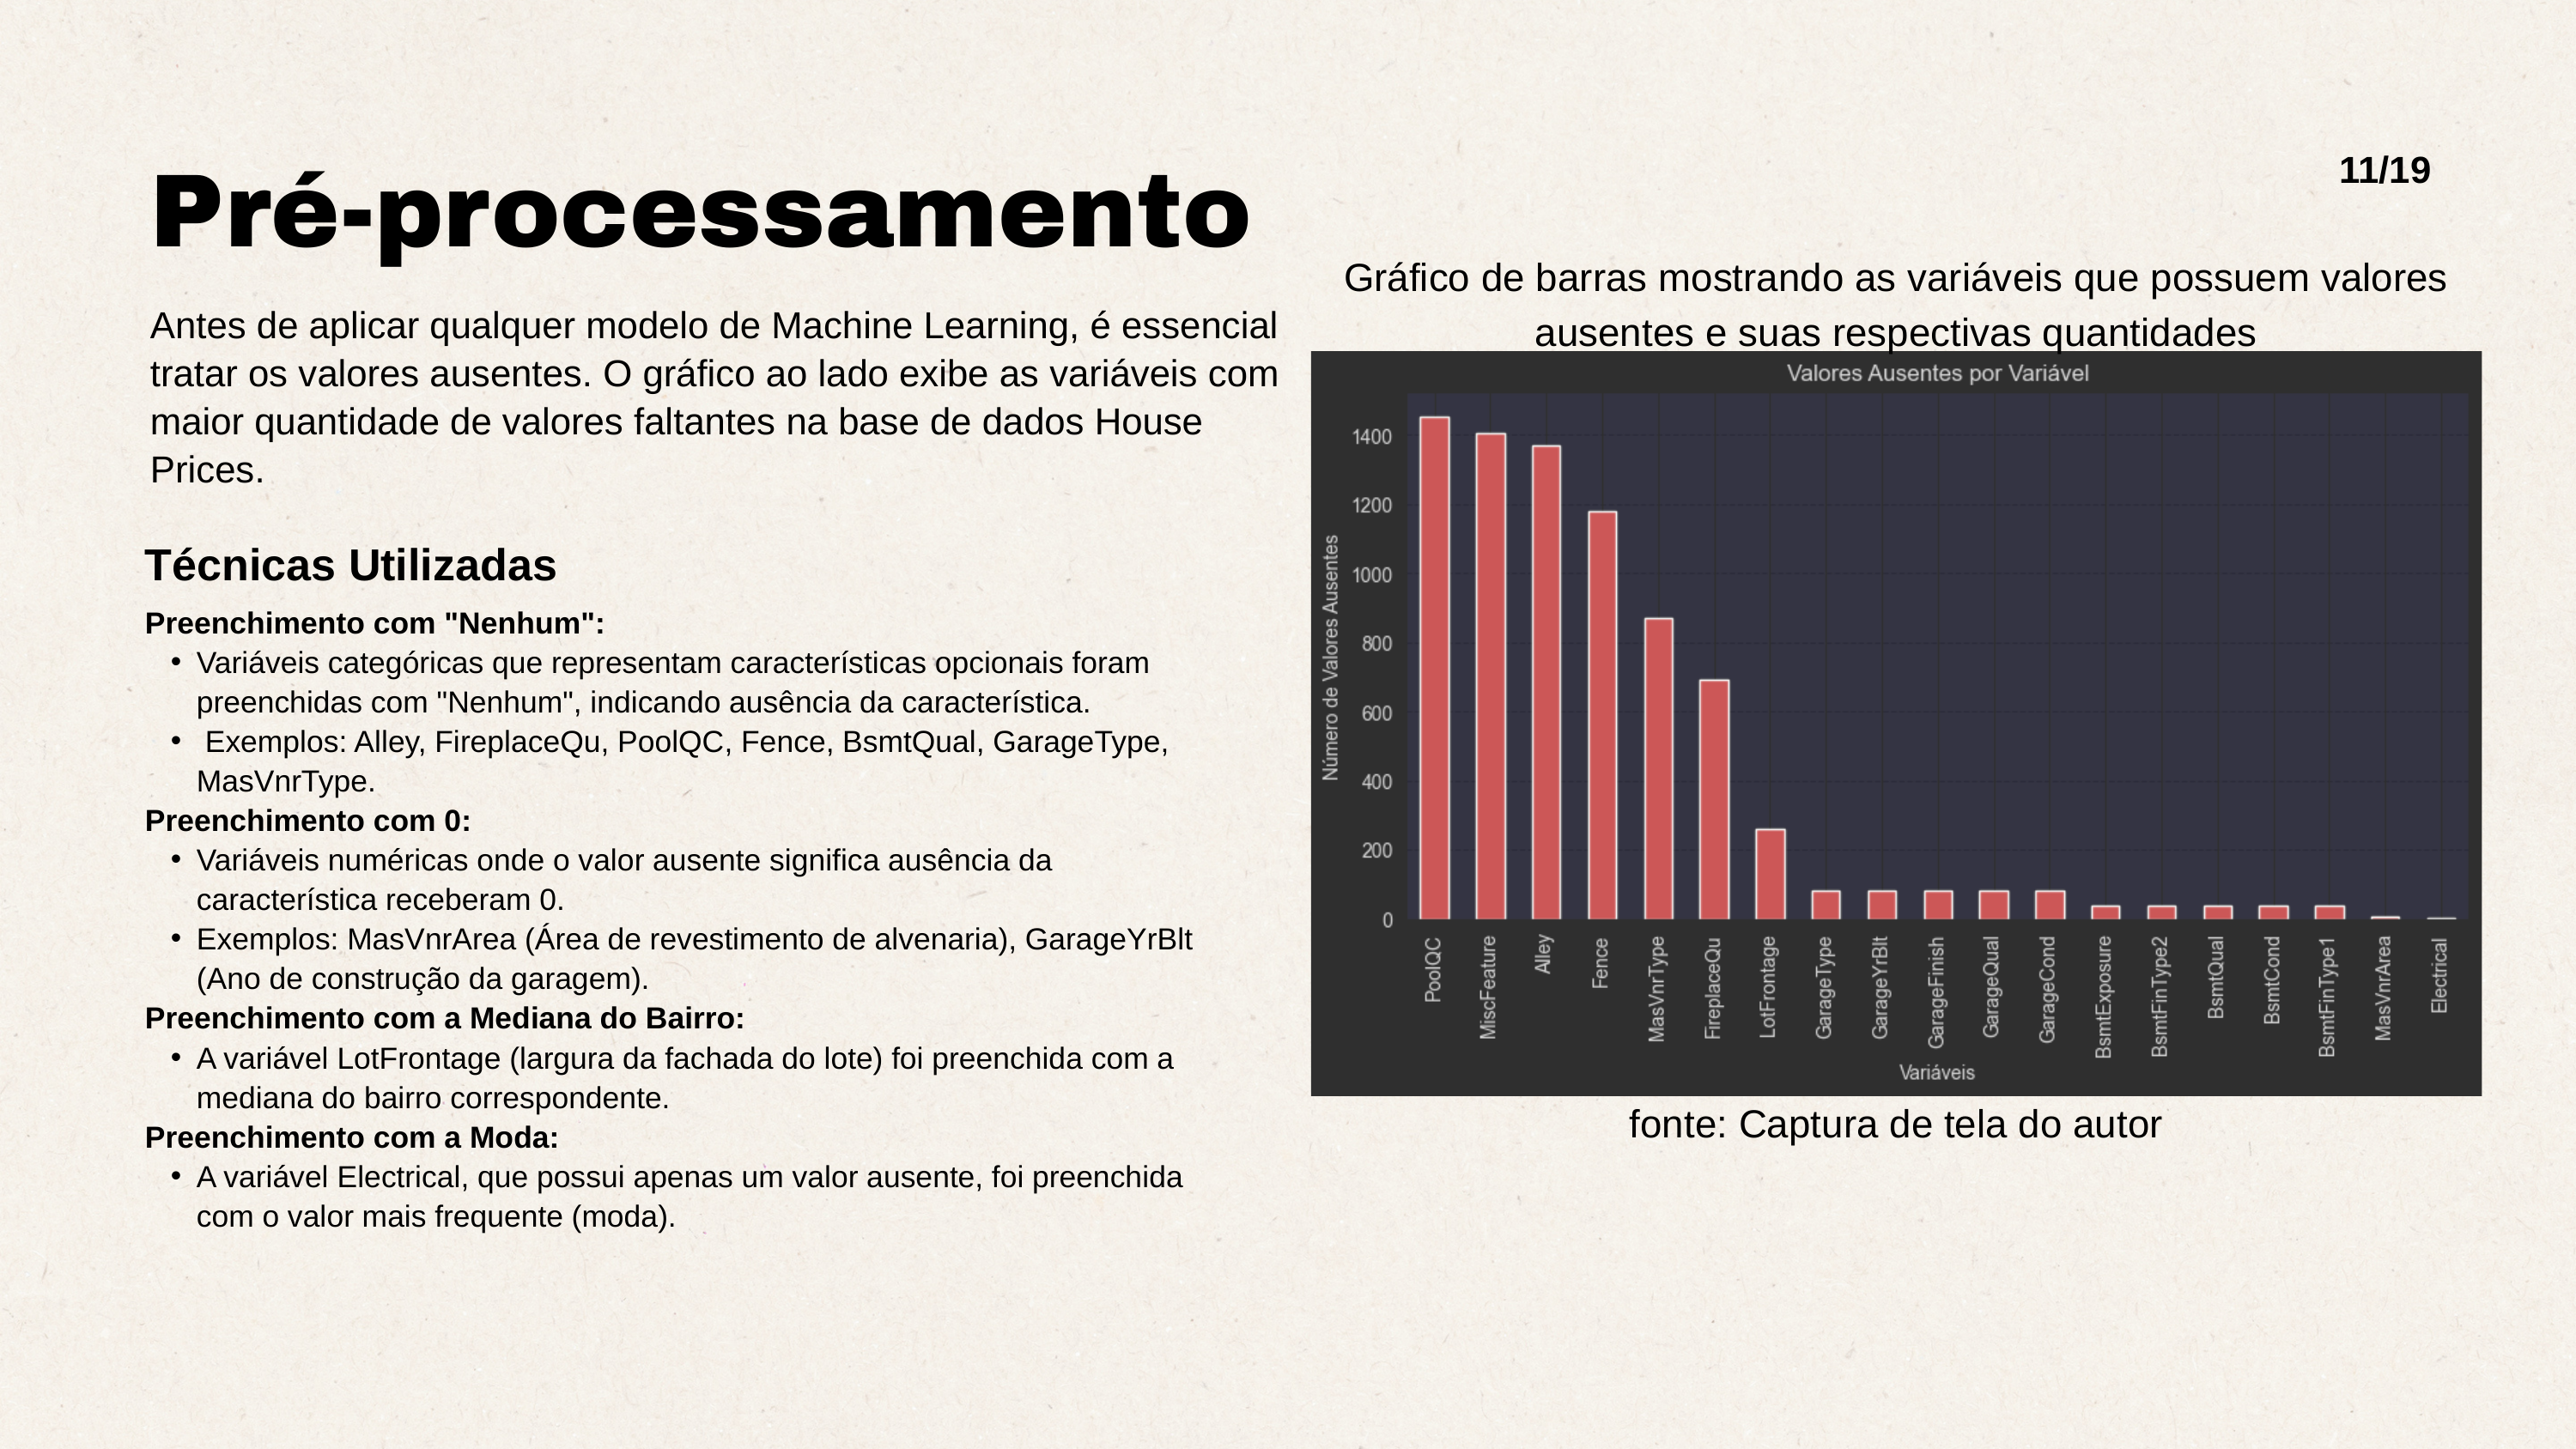

11/19
Pré-processamento
Gráfico de barras mostrando as variáveis que possuem valores ausentes e suas respectivas quantidades
Antes de aplicar qualquer modelo de Machine Learning, é essencial tratar os valores ausentes. O gráfico ao lado exibe as variáveis com maior quantidade de valores faltantes na base de dados House Prices.

Técnicas Utilizadas
Preenchimento com "Nenhum":
Variáveis categóricas que representam características opcionais foram preenchidas com "Nenhum", indicando ausência da característica.
 Exemplos: Alley, FireplaceQu, PoolQC, Fence, BsmtQual, GarageType, MasVnrType.
Preenchimento com 0:
Variáveis numéricas onde o valor ausente significa ausência da característica receberam 0.
Exemplos: MasVnrArea (Área de revestimento de alvenaria), GarageYrBlt (Ano de construção da garagem).
Preenchimento com a Mediana do Bairro:
A variável LotFrontage (largura da fachada do lote) foi preenchida com a mediana do bairro correspondente.
Preenchimento com a Moda:
A variável Electrical, que possui apenas um valor ausente, foi preenchida com o valor mais frequente (moda).

fonte: Captura de tela do autor